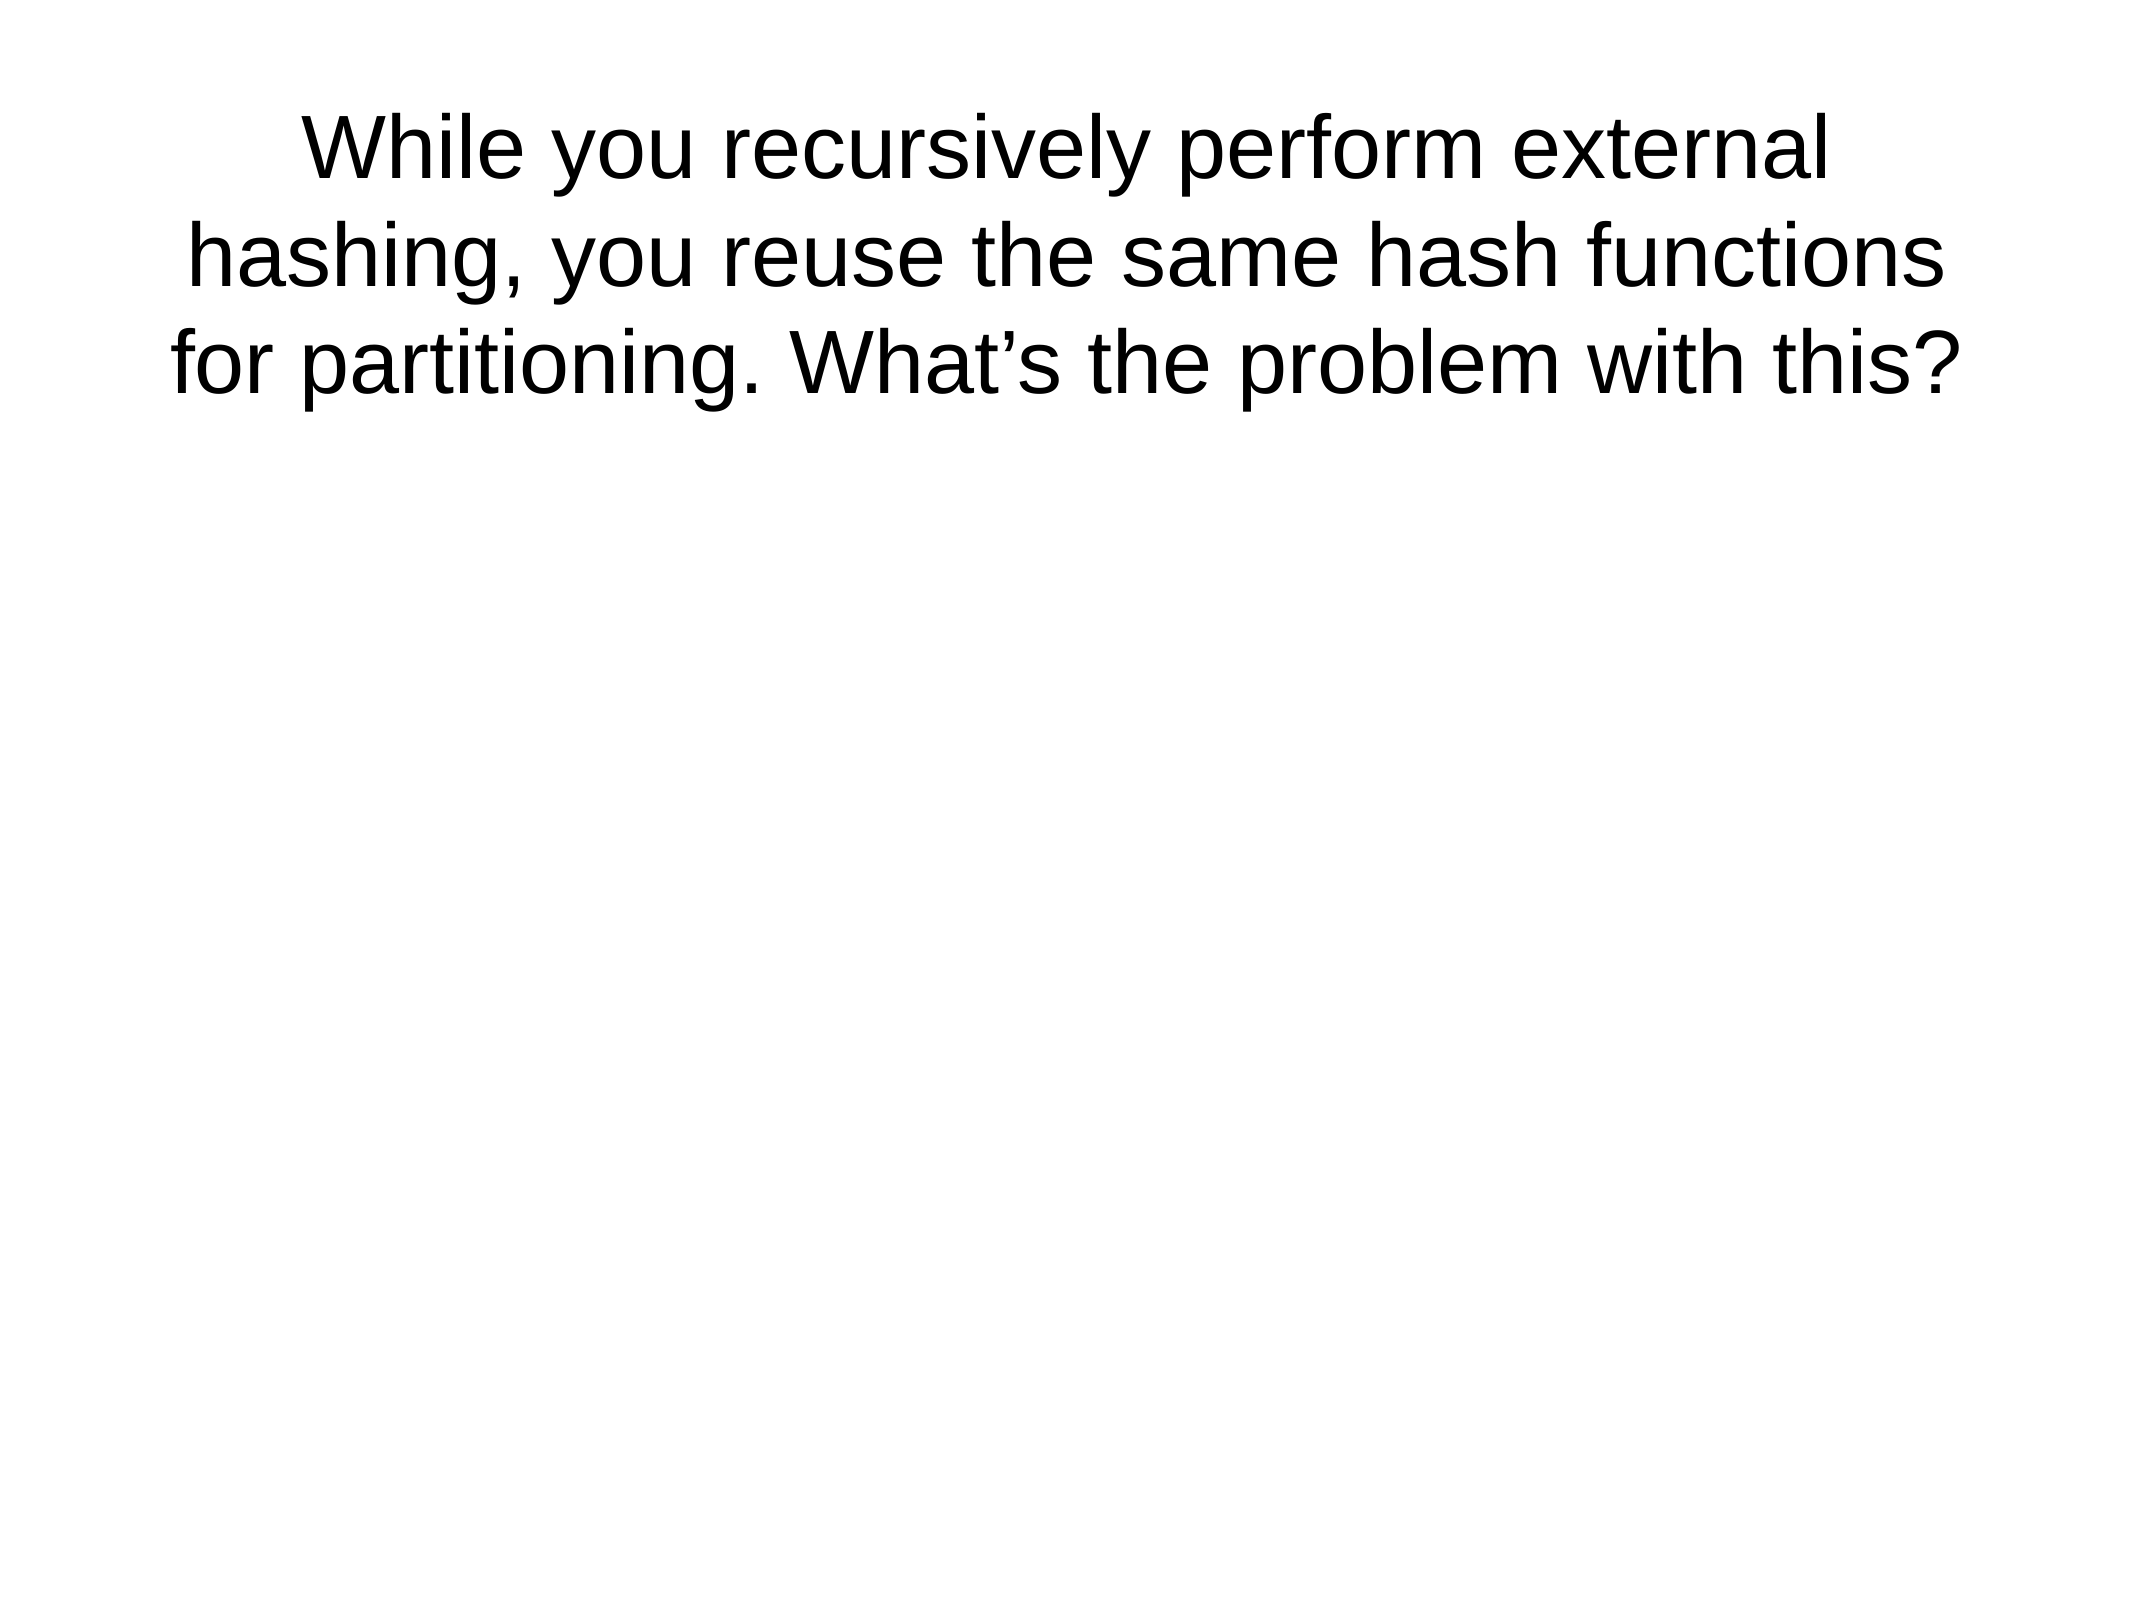

# While you recursively perform external hashing, you reuse the same hash functions for partitioning. What’s the problem with this?